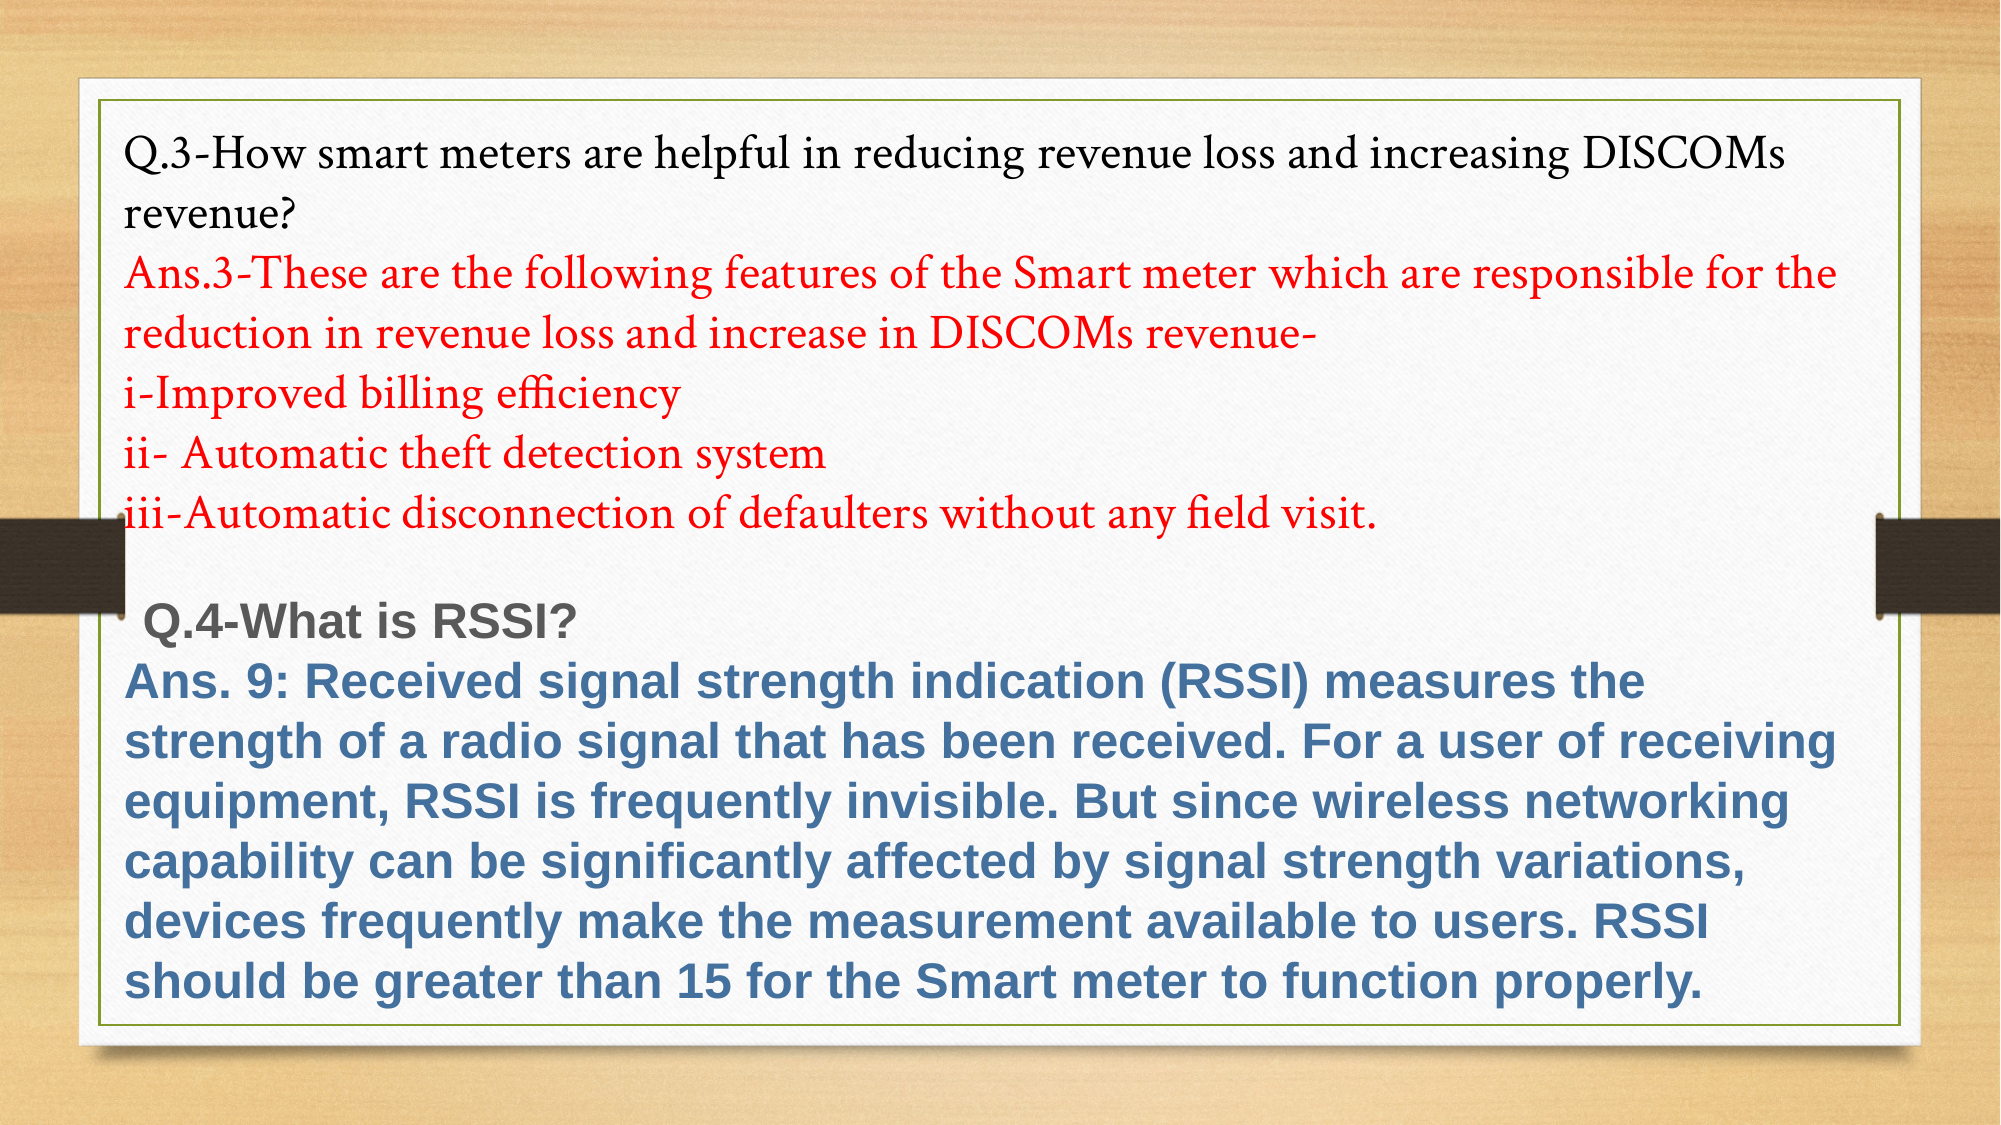

Q.3-How smart meters are helpful in reducing revenue loss and increasing DISCOMs revenue?
Ans.3-These are the following features of the Smart meter which are responsible for the reduction in revenue loss and increase in DISCOMs revenue-
i-Improved billing efficiency
ii- Automatic theft detection system
iii-Automatic disconnection of defaulters without any field visit.

  Q.4-What is RSSI?
Ans. 9: Received signal strength indication (RSSI) measures the strength of a radio signal that has been received. For a user of receiving equipment, RSSI is frequently invisible. But since wireless networking capability can be significantly affected by signal strength variations, devices frequently make the measurement available to users. RSSI should be greater than 15 for the Smart meter to function properly.